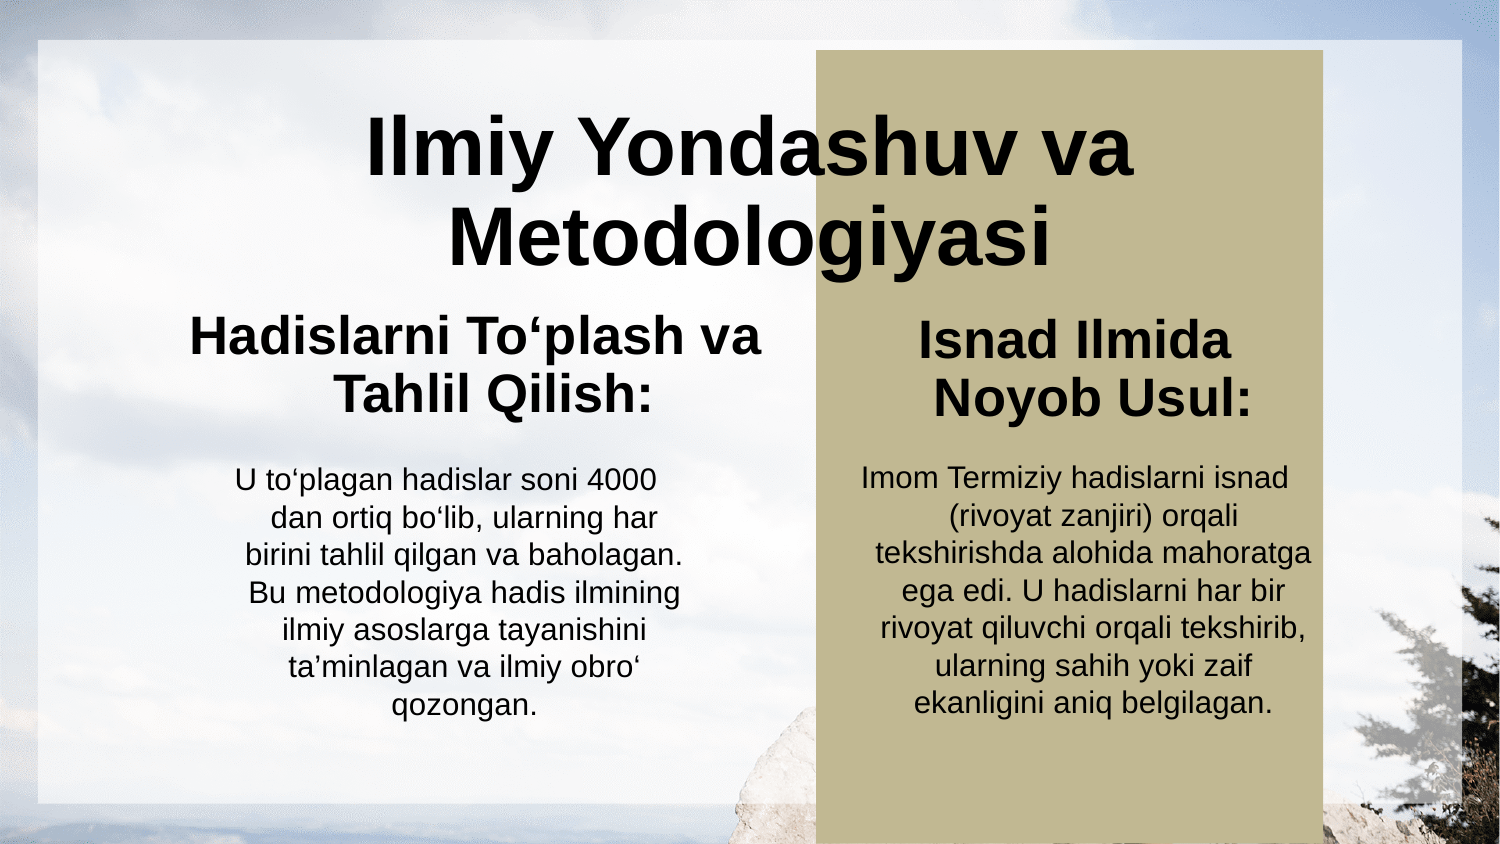

# Ilmiy Yondashuv va Metodologiyasi
Hadislarni To‘plash va Tahlil Qilish:
Isnad Ilmida Noyob Usul:
Imom Termiziy hadislarni isnad (rivoyat zanjiri) orqali tekshirishda alohida mahoratga ega edi. U hadislarni har bir rivoyat qiluvchi orqali tekshirib, ularning sahih yoki zaif ekanligini aniq belgilagan.
U to‘plagan hadislar soni 4000 dan ortiq bo‘lib, ularning har birini tahlil qilgan va baholagan. Bu metodologiya hadis ilmining ilmiy asoslarga tayanishini ta’minlagan va ilmiy obro‘ qozongan.